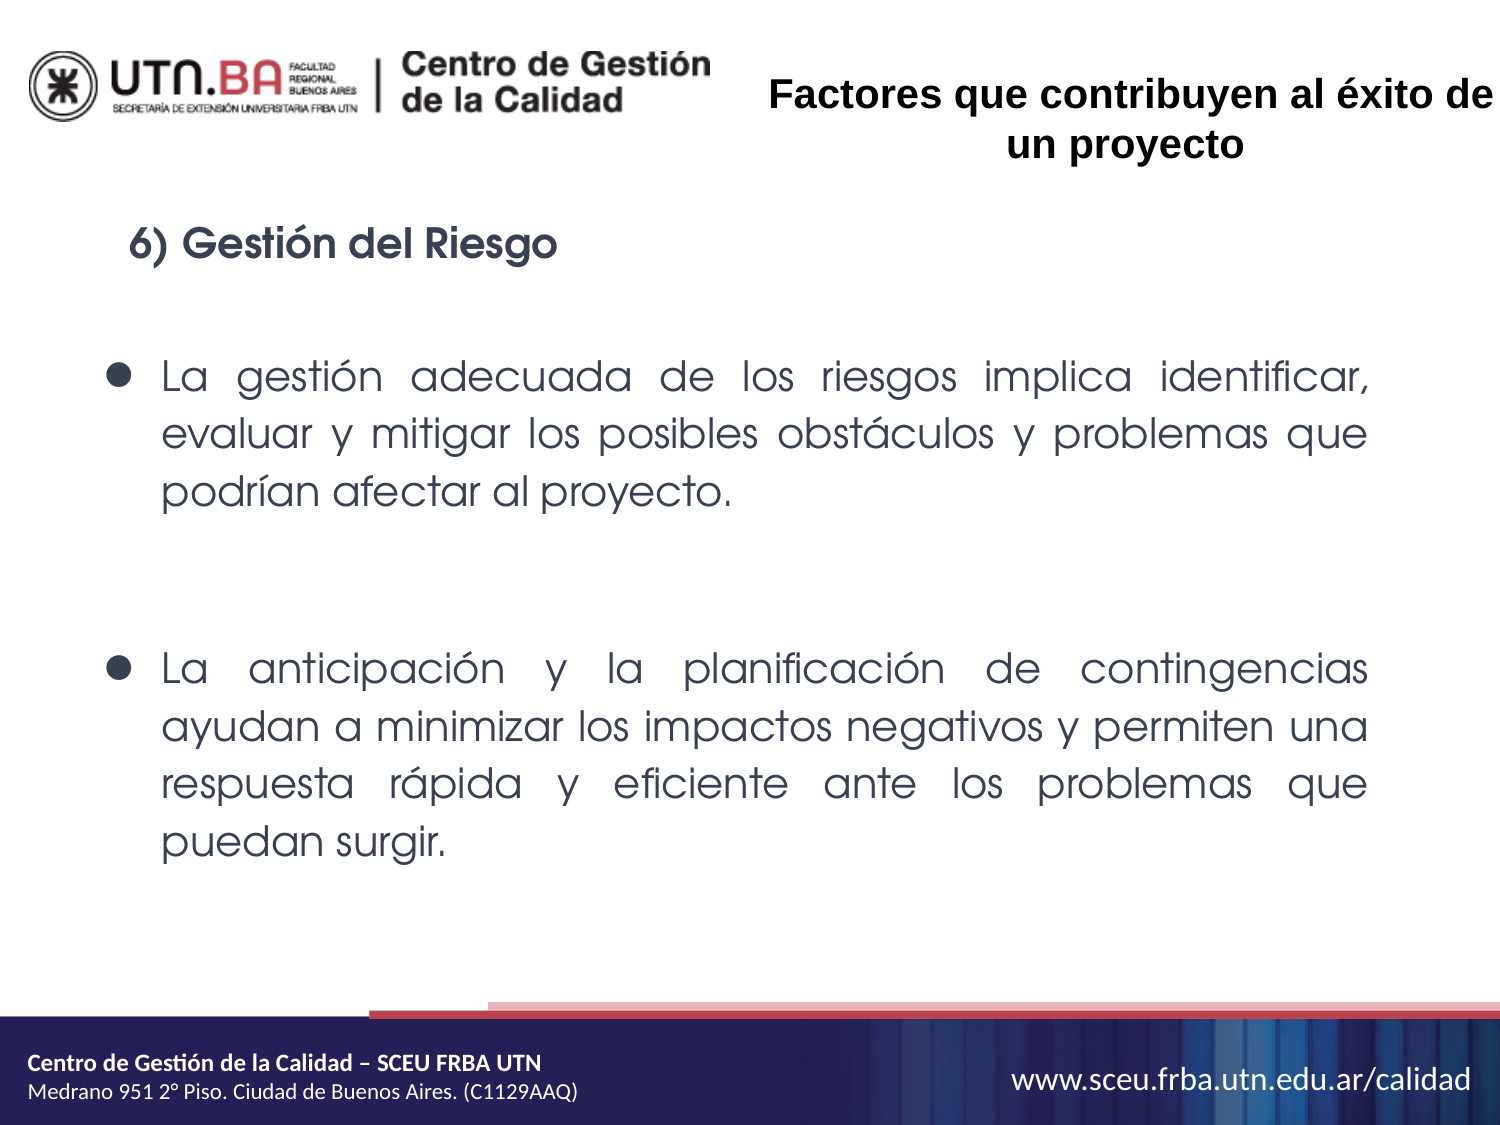

Factores que contribuyen al éxito de un proyecto
6) Gestión del Riesgo
La gestión adecuada de los riesgos implica identificar, evaluar y mitigar los posibles obstáculos y problemas que podrían afectar al proyecto.

La anticipación y la planificación de contingencias ayudan a minimizar los impactos negativos y permiten una respuesta rápida y eficiente ante los problemas que puedan surgir.